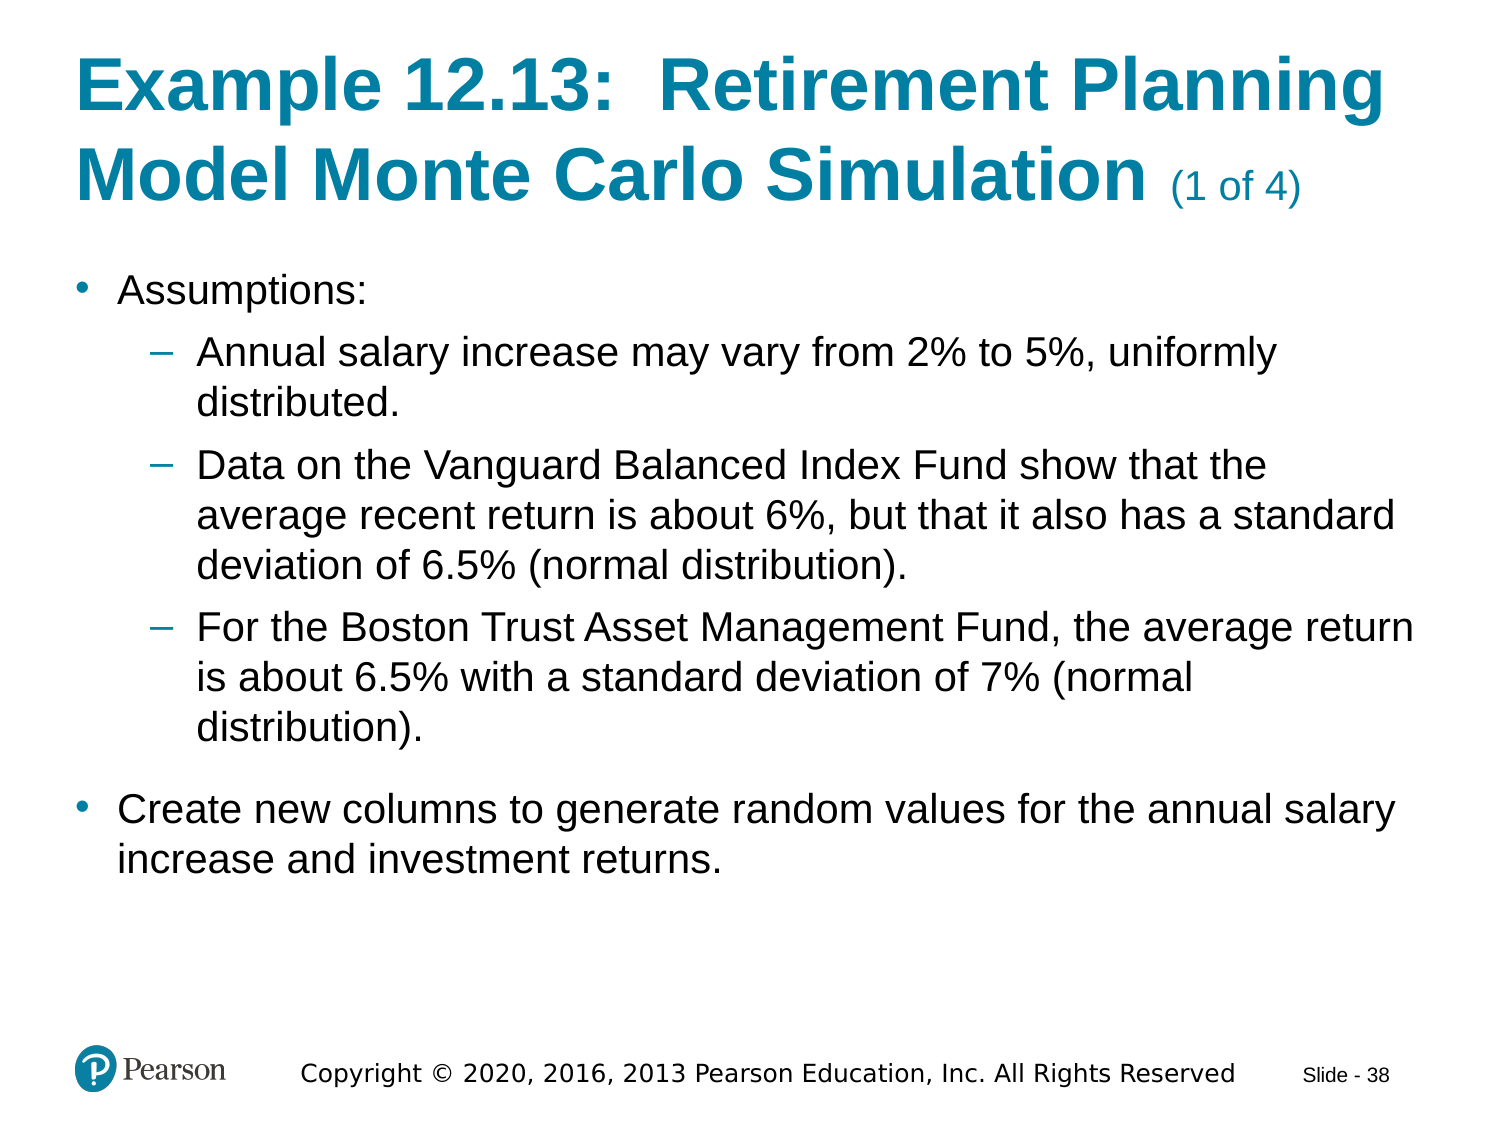

# Example 12.13:  Retirement Planning Model Monte Carlo Simulation (1 of 4)
Assumptions:
Annual salary increase may vary from 2% to 5%, uniformly distributed.
Data on the Vanguard Balanced Index Fund show that the average recent return is about 6%, but that it also has a standard deviation of 6.5% (normal distribution).
For the Boston Trust Asset Management Fund, the average return is about 6.5% with a standard deviation of 7% (normal distribution).
Create new columns to generate random values for the annual salary increase and investment returns.